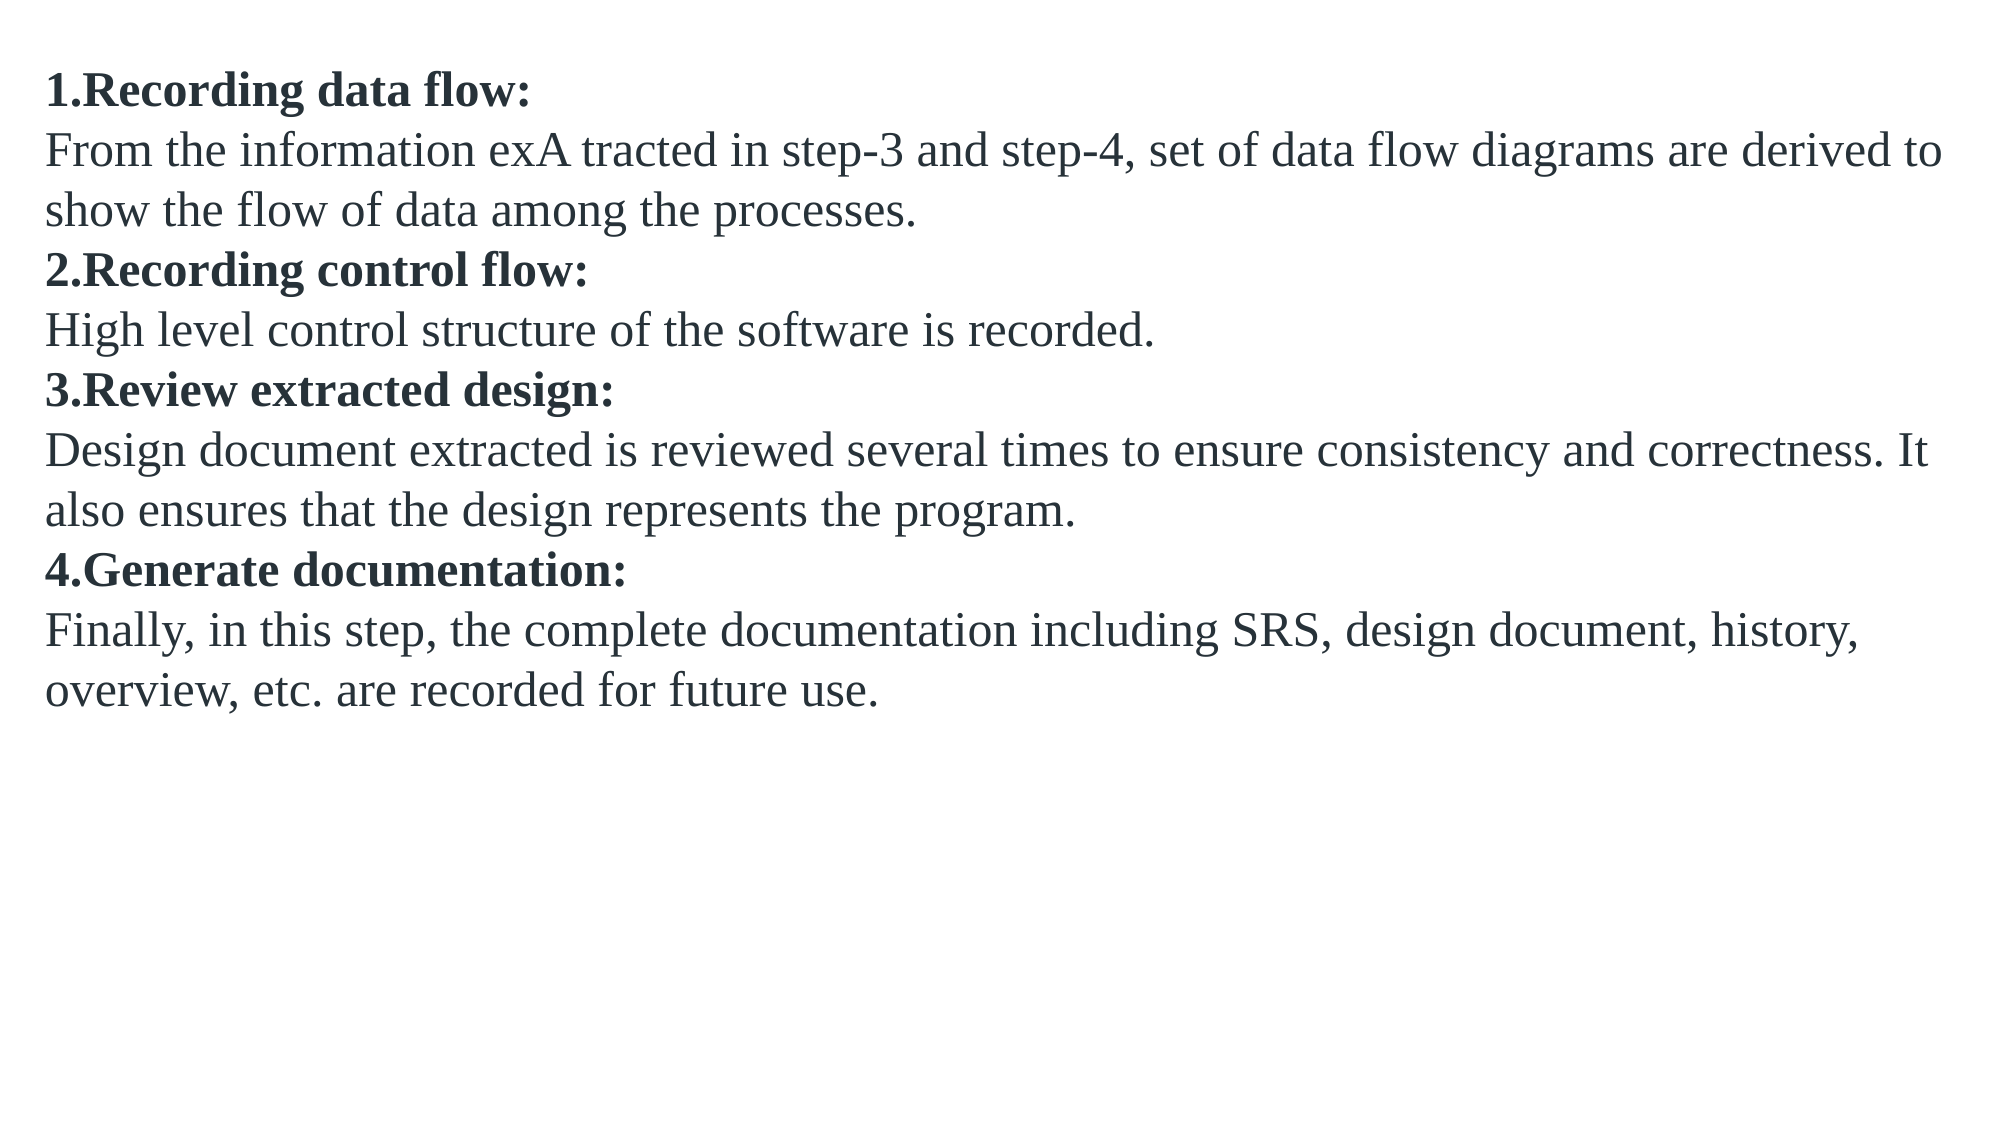

Recording data flow: 
From the information exA tracted in step-3 and step-4, set of data flow diagrams are derived to show the flow of data among the processes.
Recording control flow: 
High level control structure of the software is recorded.
Review extracted design: 
Design document extracted is reviewed several times to ensure consistency and correctness. It also ensures that the design represents the program.
Generate documentation: 
Finally, in this step, the complete documentation including SRS, design document, history, overview, etc. are recorded for future use.